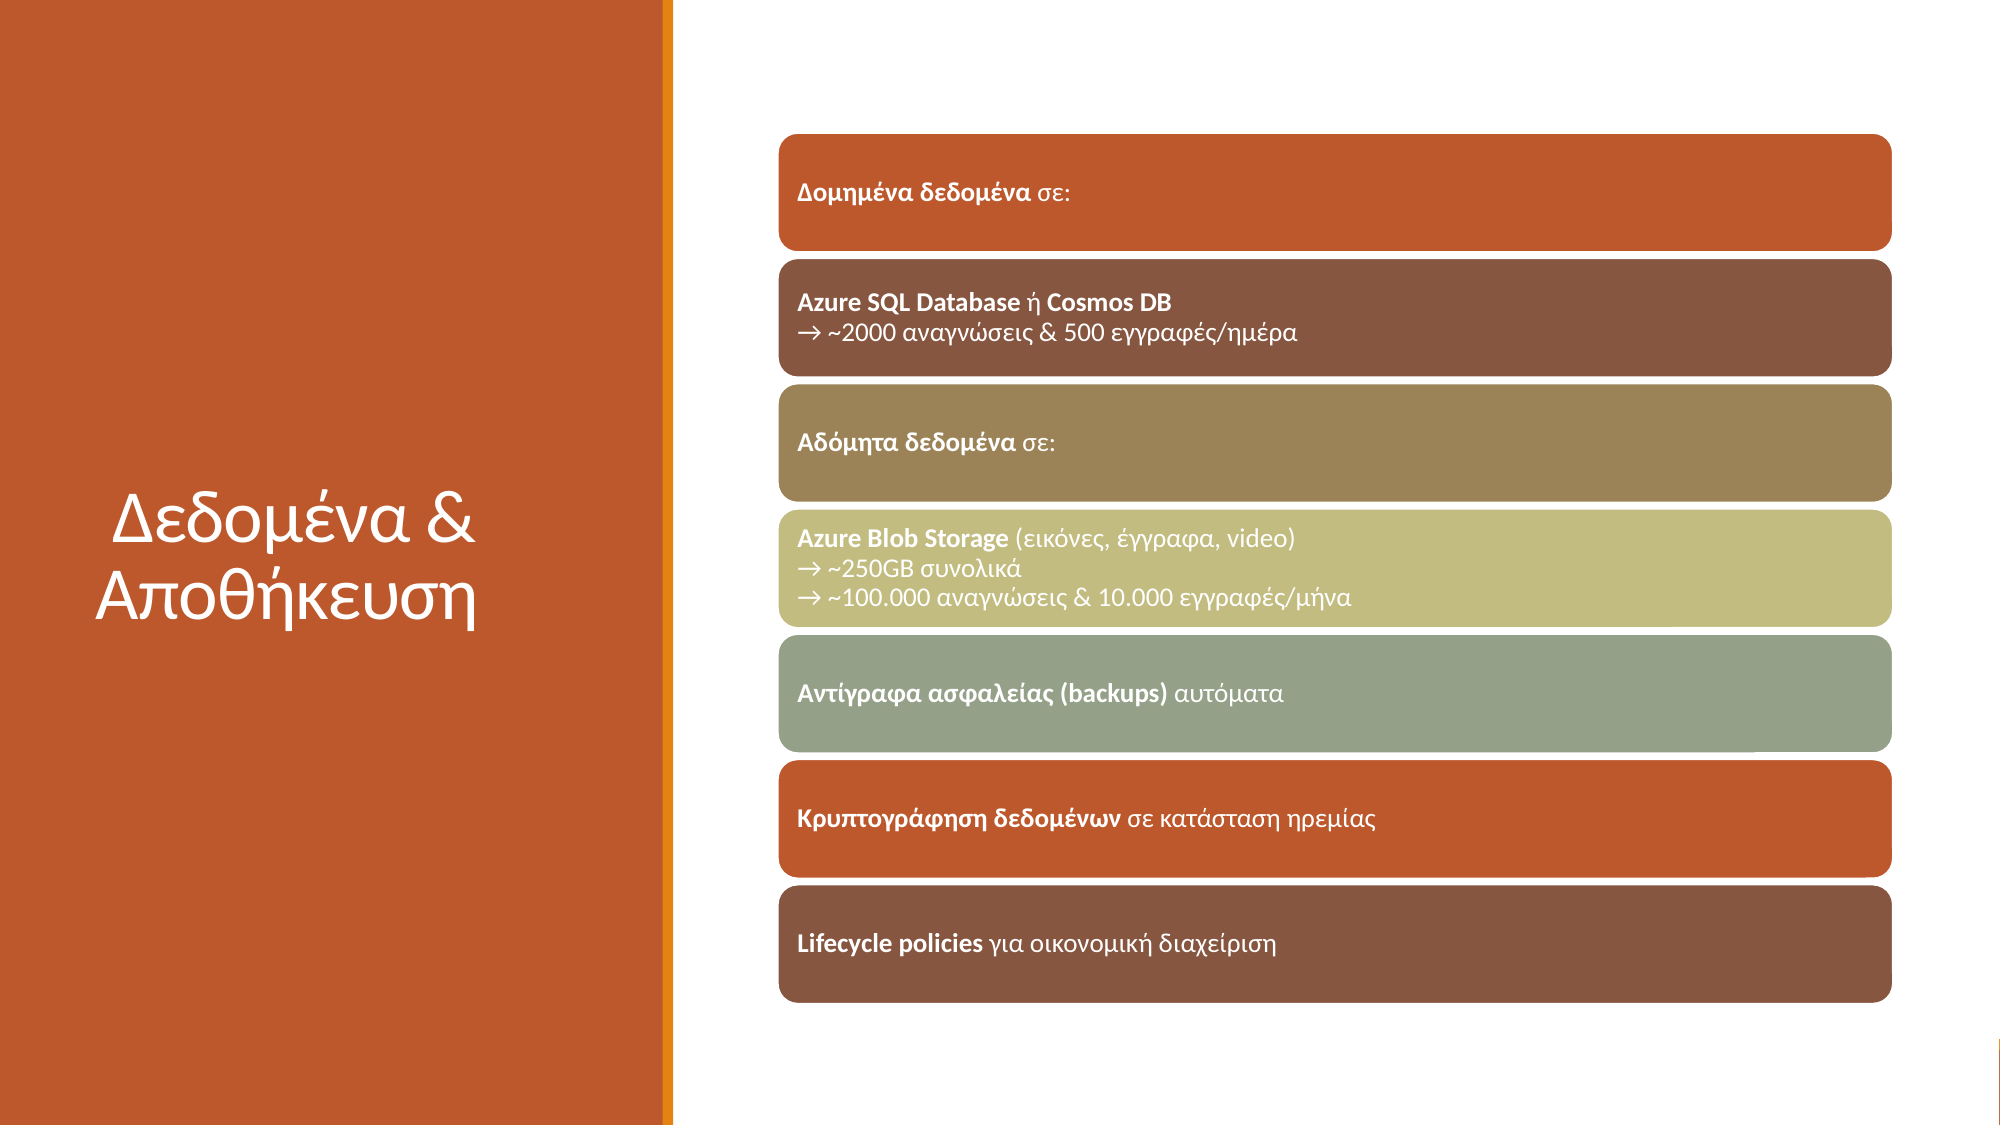

# Δεδομένα & Αποθήκευση
Δομημένα δεδομένα σε:
Azure SQL Database ή Cosmos DB
→ ~2000 αναγνώσεις & 500 εγγραφές/ημέρα
Αδόμητα δεδομένα σε:
Azure Blob Storage (εικόνες, έγγραφα, video)
→ ~250GB συνολικά
→ ~100.000 αναγνώσεις & 10.000 εγγραφές/μήνα
Αντίγραφα ασφαλείας (backups) αυτόματα
Κρυπτογράφηση δεδομένων σε κατάσταση ηρεμίας
Lifecycle policies για οικονομική διαχείριση